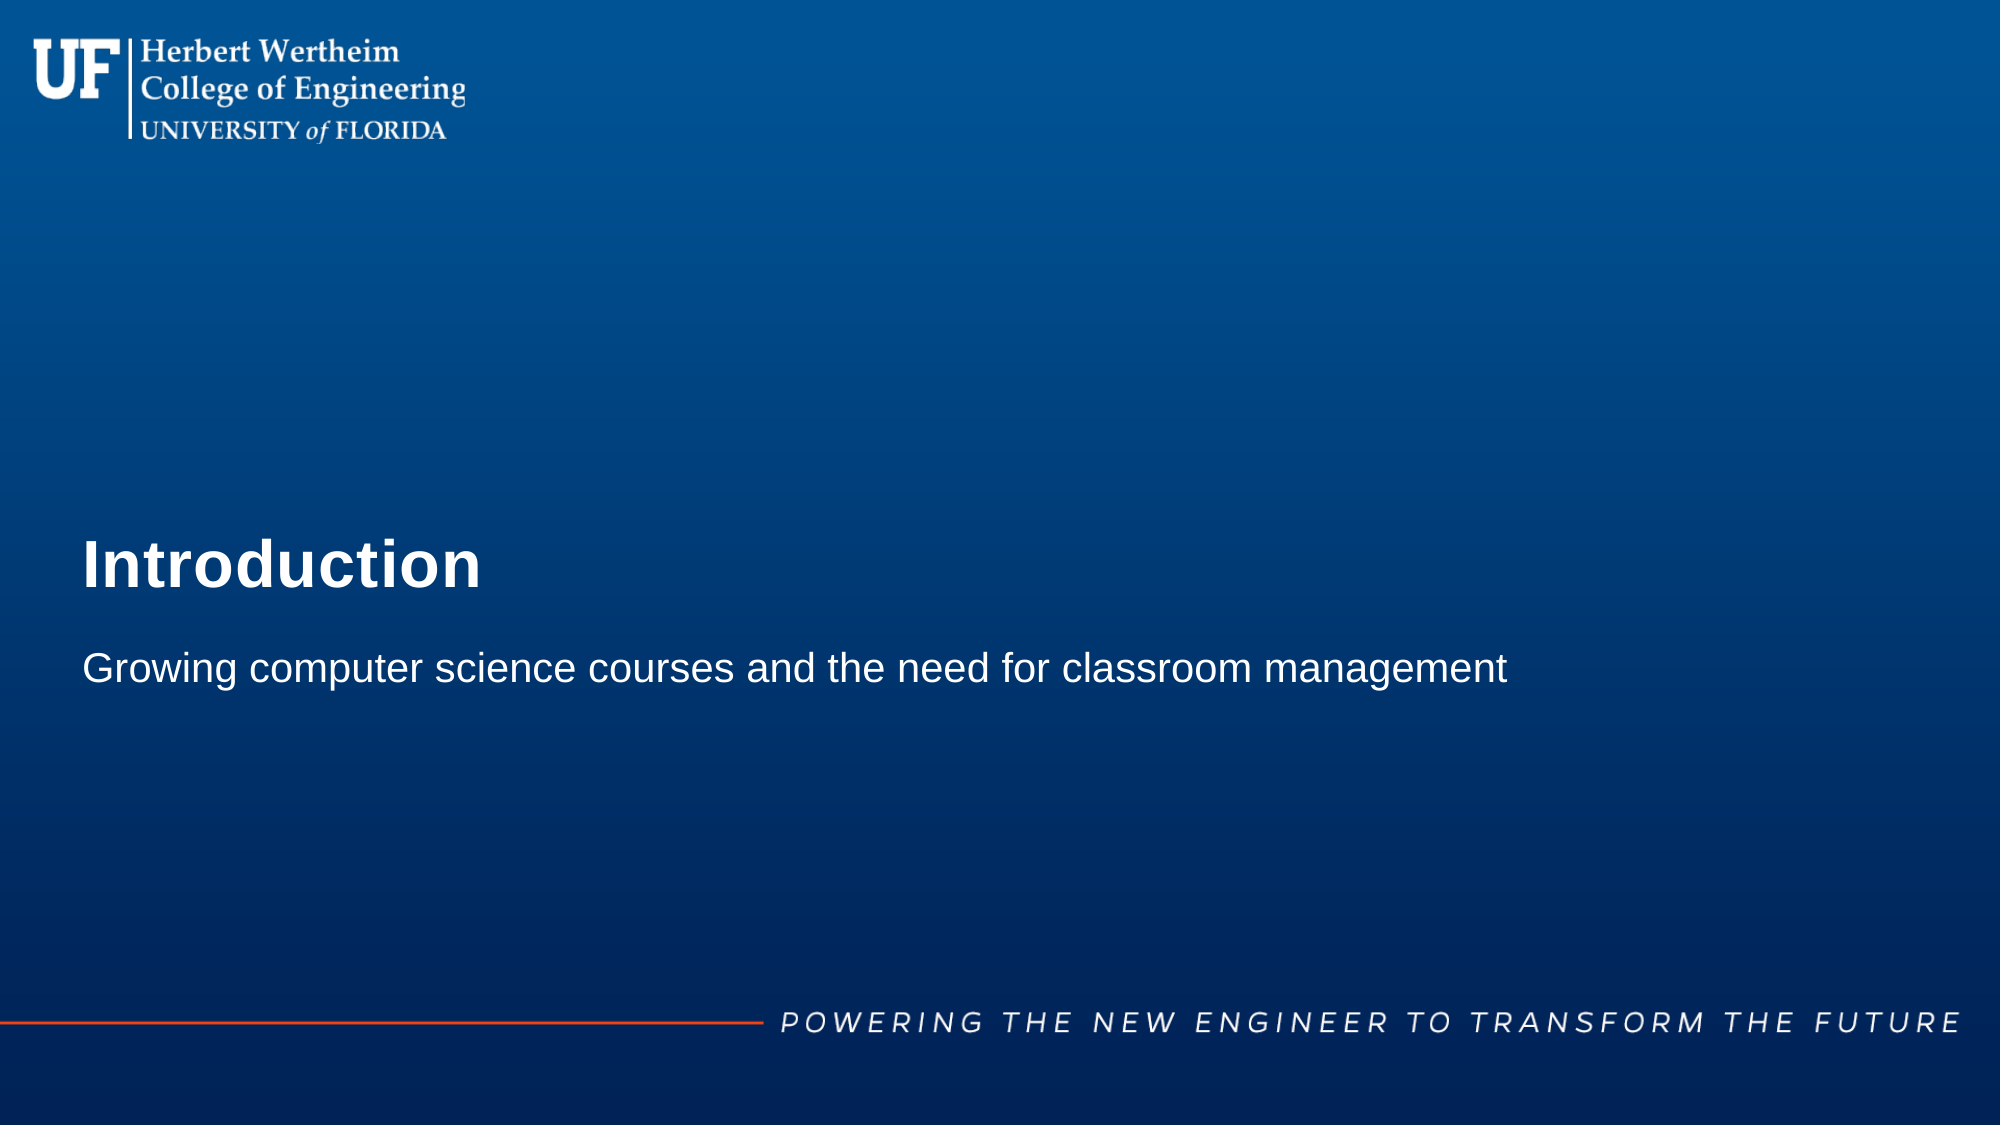

# Introduction
Growing computer science courses and the need for classroom management